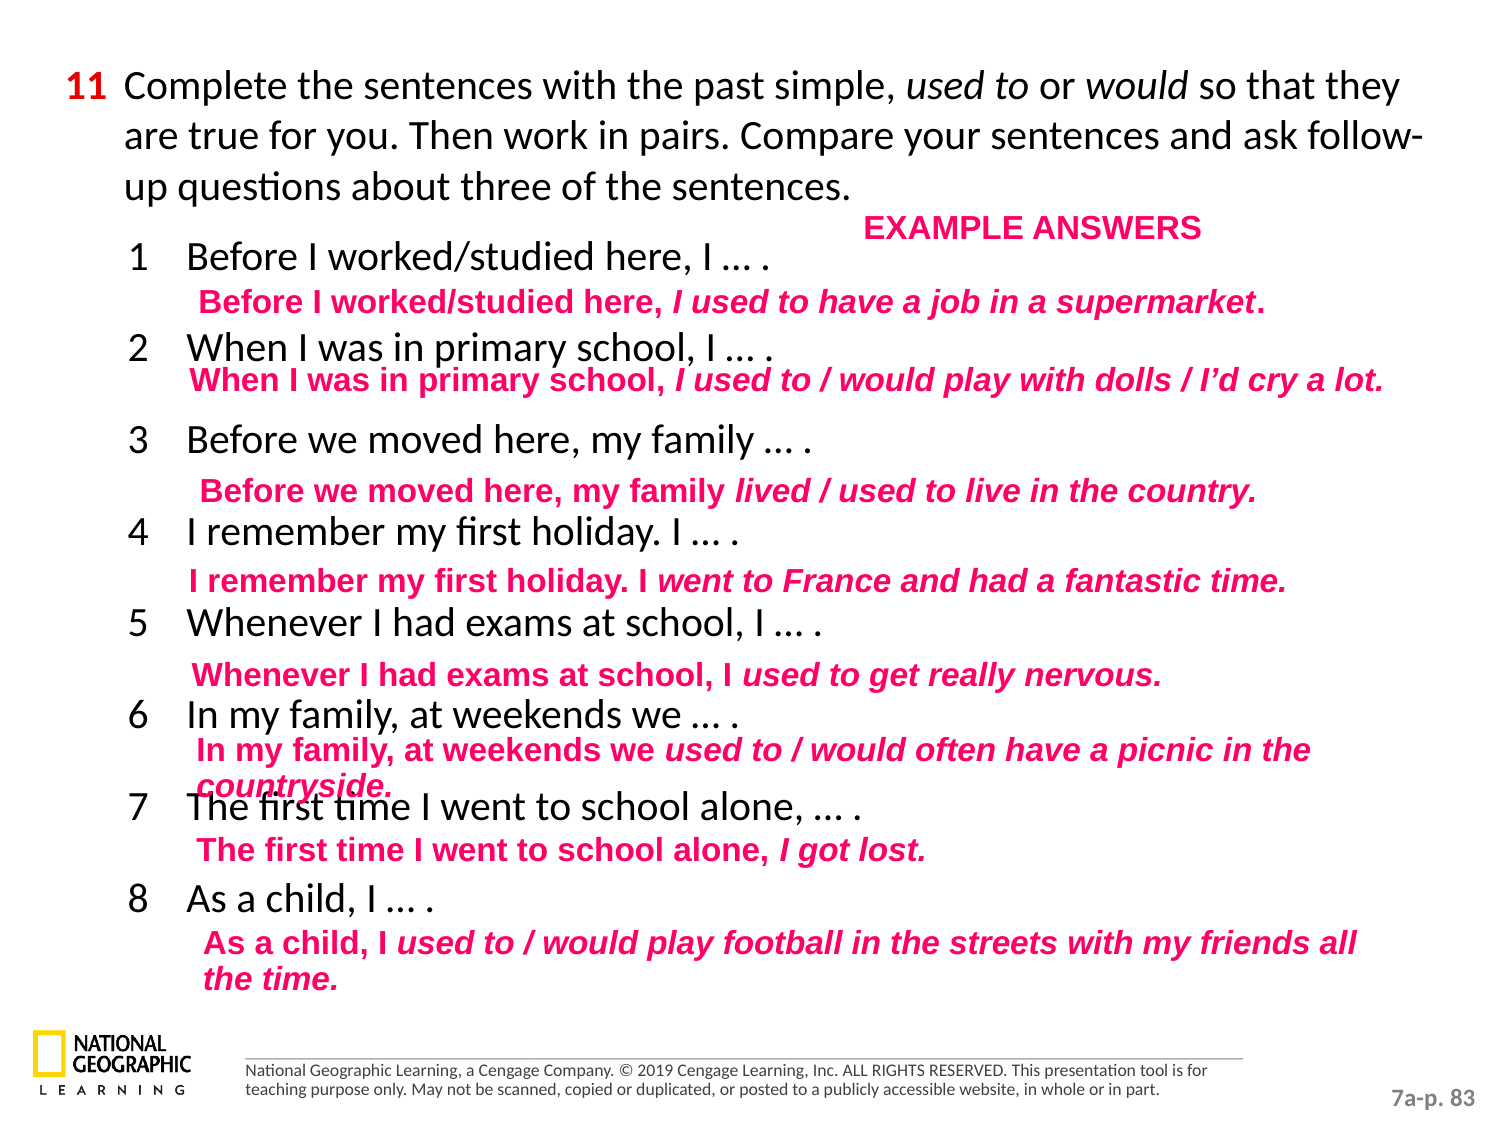

11	Complete the sentences with the past simple, used to or would so that they are true for you. Then work in pairs. Compare your sentences and ask follow-up questions about three of the sentences.
EXAMPLE ANSWERS
1 	Before I worked/studied here, I … .
2 	When I was in primary school, I … .
3 	Before we moved here, my family … .
4 	I remember my first holiday. I … .
5	Whenever I had exams at school, I … .
6 	In my family, at weekends we … .
7 	The first time I went to school alone, … .
8 	As a child, I … .
Before I worked/studied here, I used to have a job in a supermarket.
When I was in primary school, I used to / would play with dolls / I’d cry a lot.
Before we moved here, my family lived / used to live in the country.
I remember my first holiday. I went to France and had a fantastic time.
Whenever I had exams at school, I used to get really nervous.
In my family, at weekends we used to / would often have a picnic in the countryside.
The first time I went to school alone, I got lost.
As a child, I used to / would play football in the streets with my friends all the time.
7a-p. 83